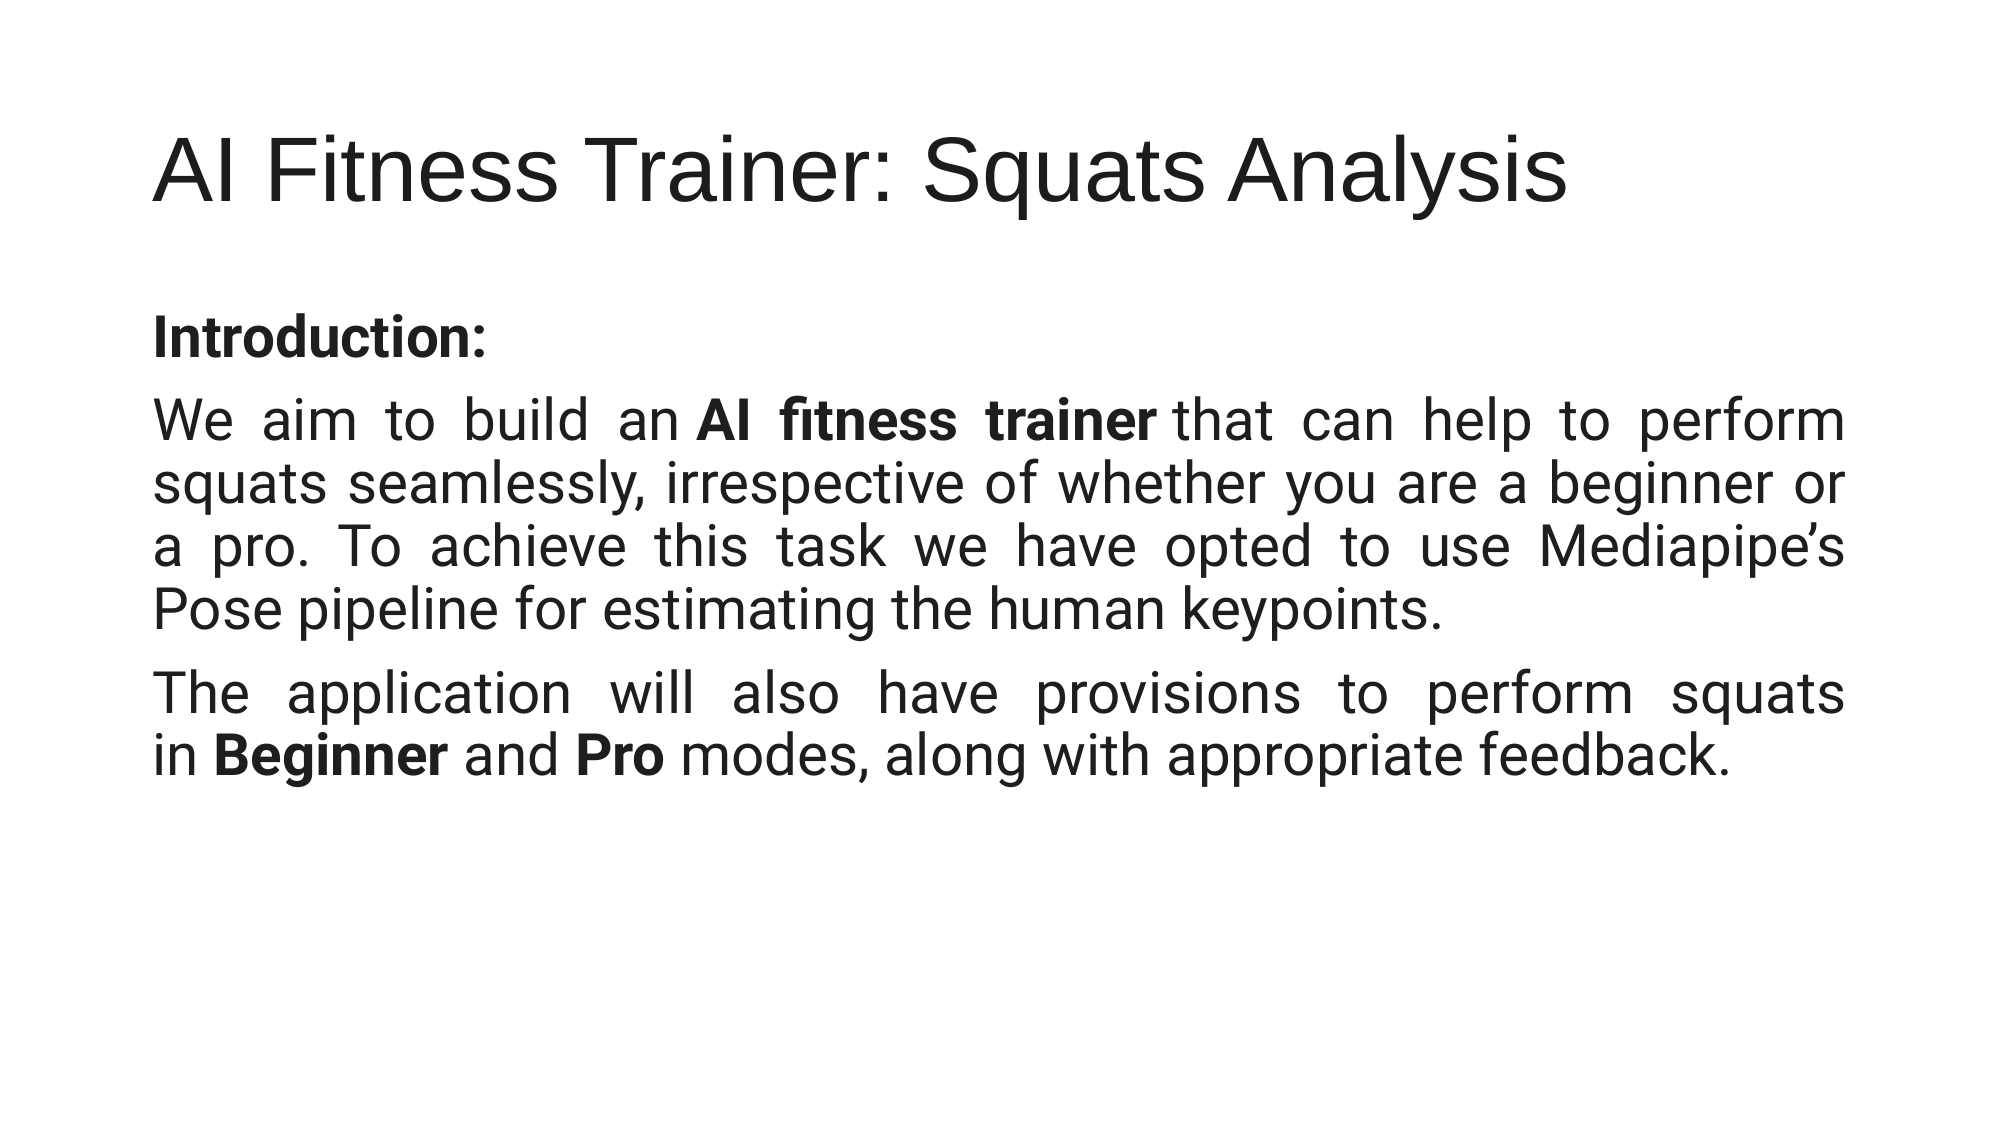

# AI Fitness Trainer: Squats Analysis
Introduction:
We aim to build an AI fitness trainer that can help to perform squats seamlessly, irrespective of whether you are a beginner or a pro. To achieve this task we have opted to use Mediapipe’s Pose pipeline for estimating the human keypoints.
The application will also have provisions to perform squats in Beginner and Pro modes, along with appropriate feedback.